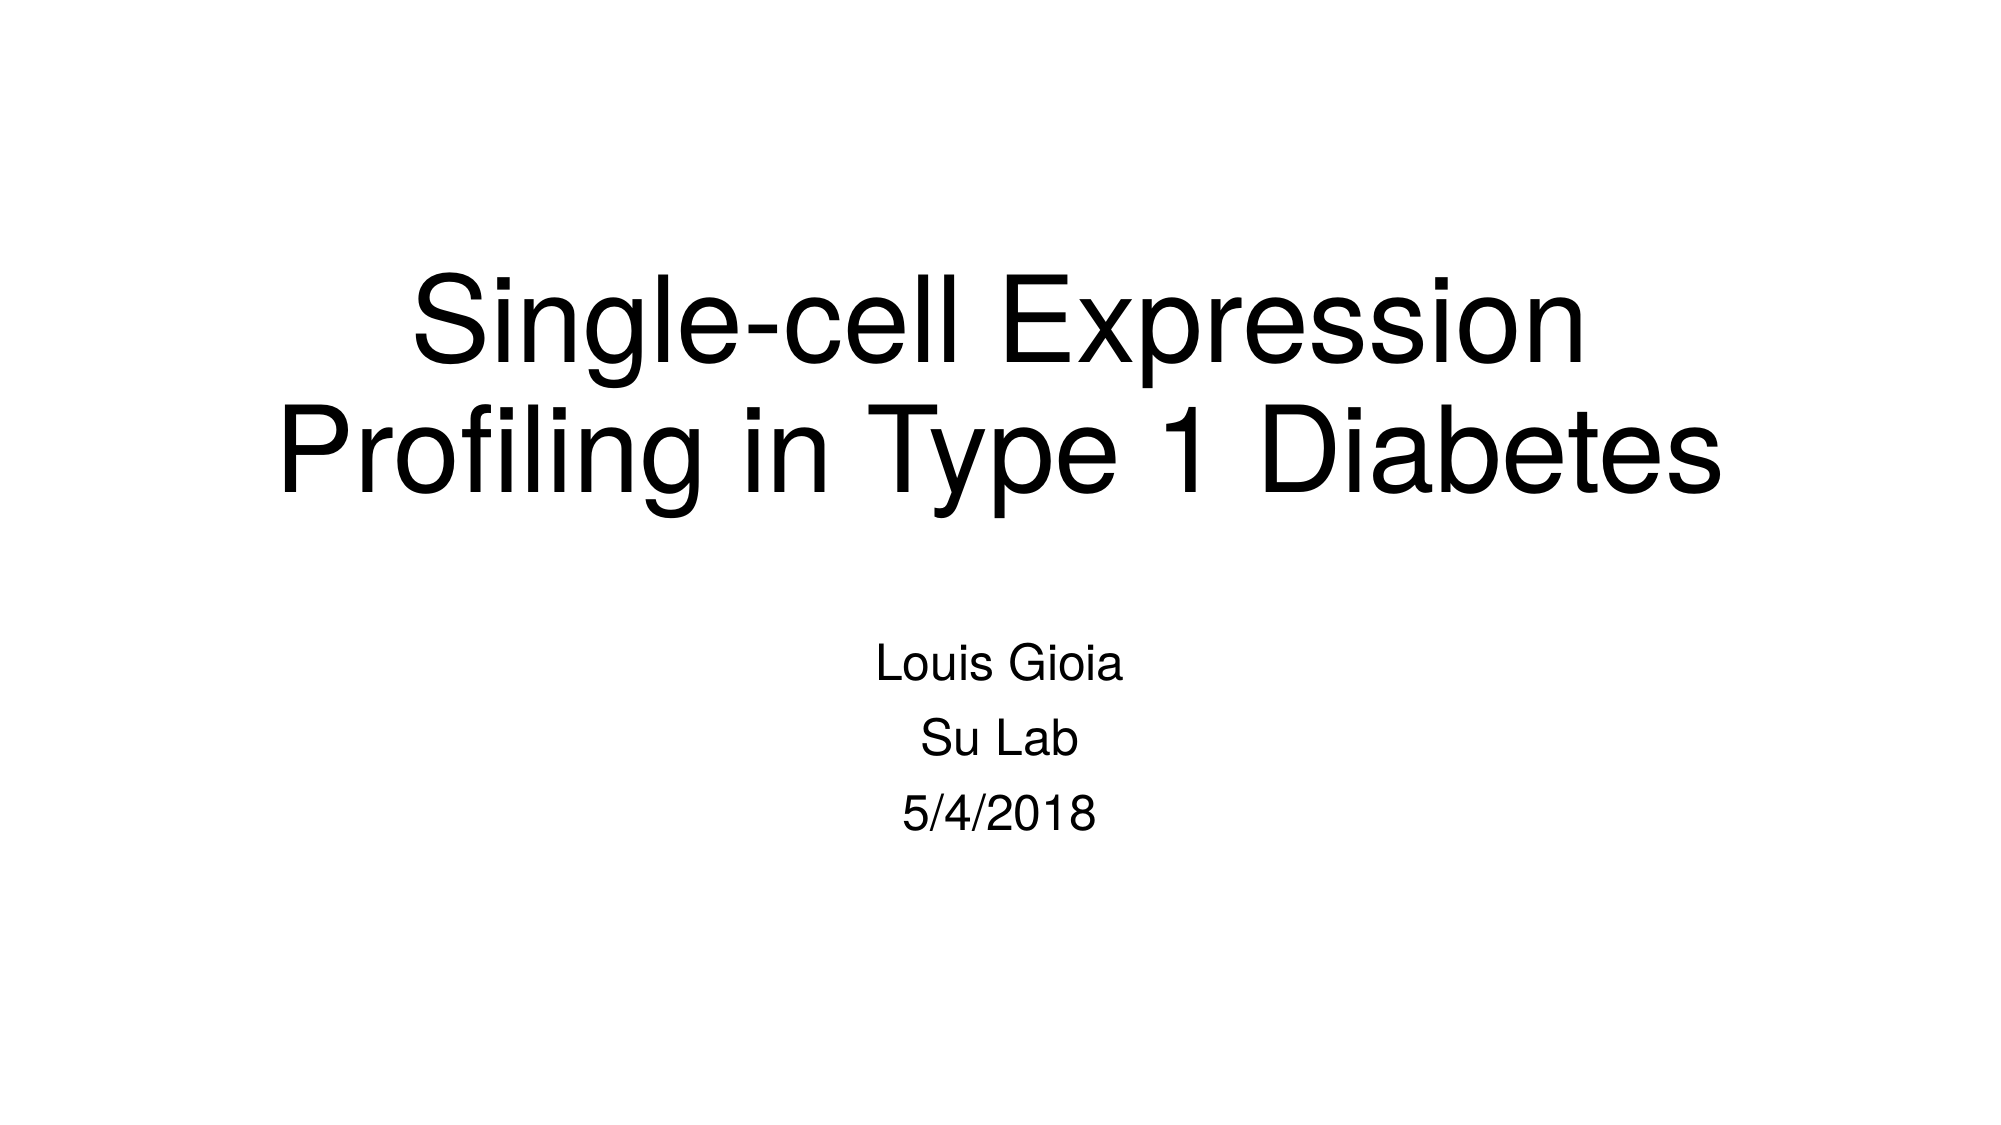

# Single-cell Expression Profiling in Type 1 Diabetes
Louis Gioia
Su Lab
5/4/2018